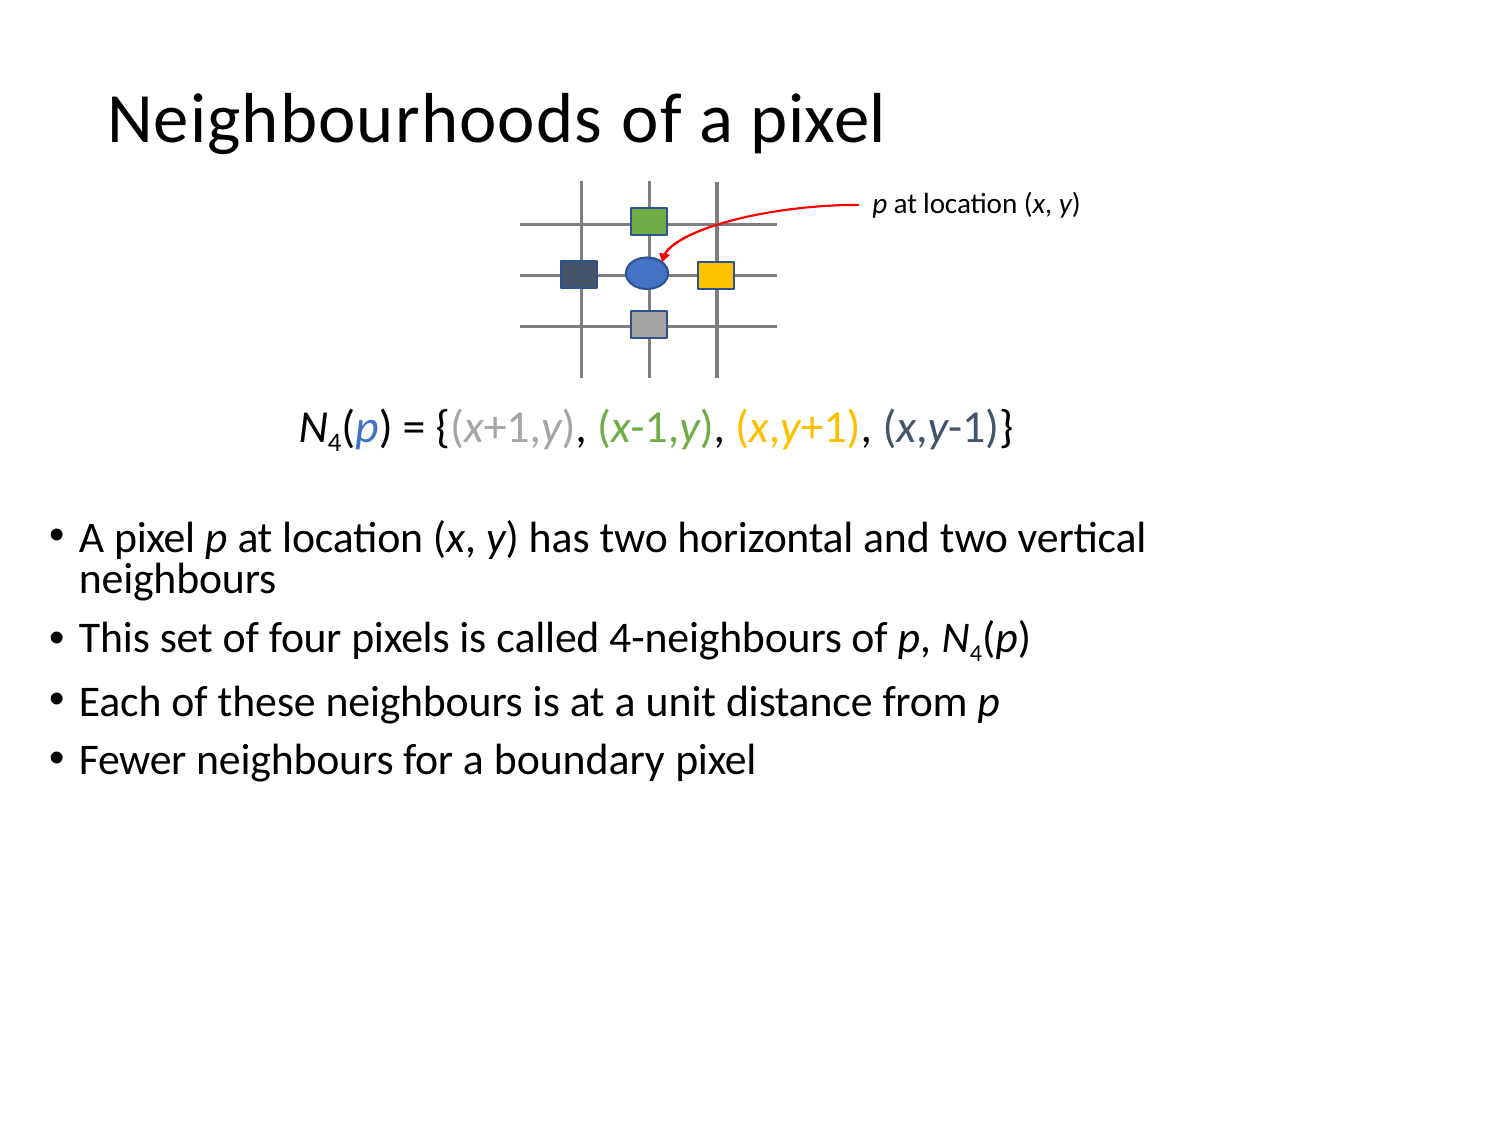

# Neighbourhoods of a pixel

p at location (x, y)

N4(p) = {(x+1,y), (x-1,y), (x,y+1), (x,y-1)}

A pixel p at location (x, y) has two horizontal and two vertical  neighbours
This set of four pixels is called 4-neighbours of p, N4(p)
Each of these neighbours is at a unit distance from p
Fewer neighbours for a boundary pixel